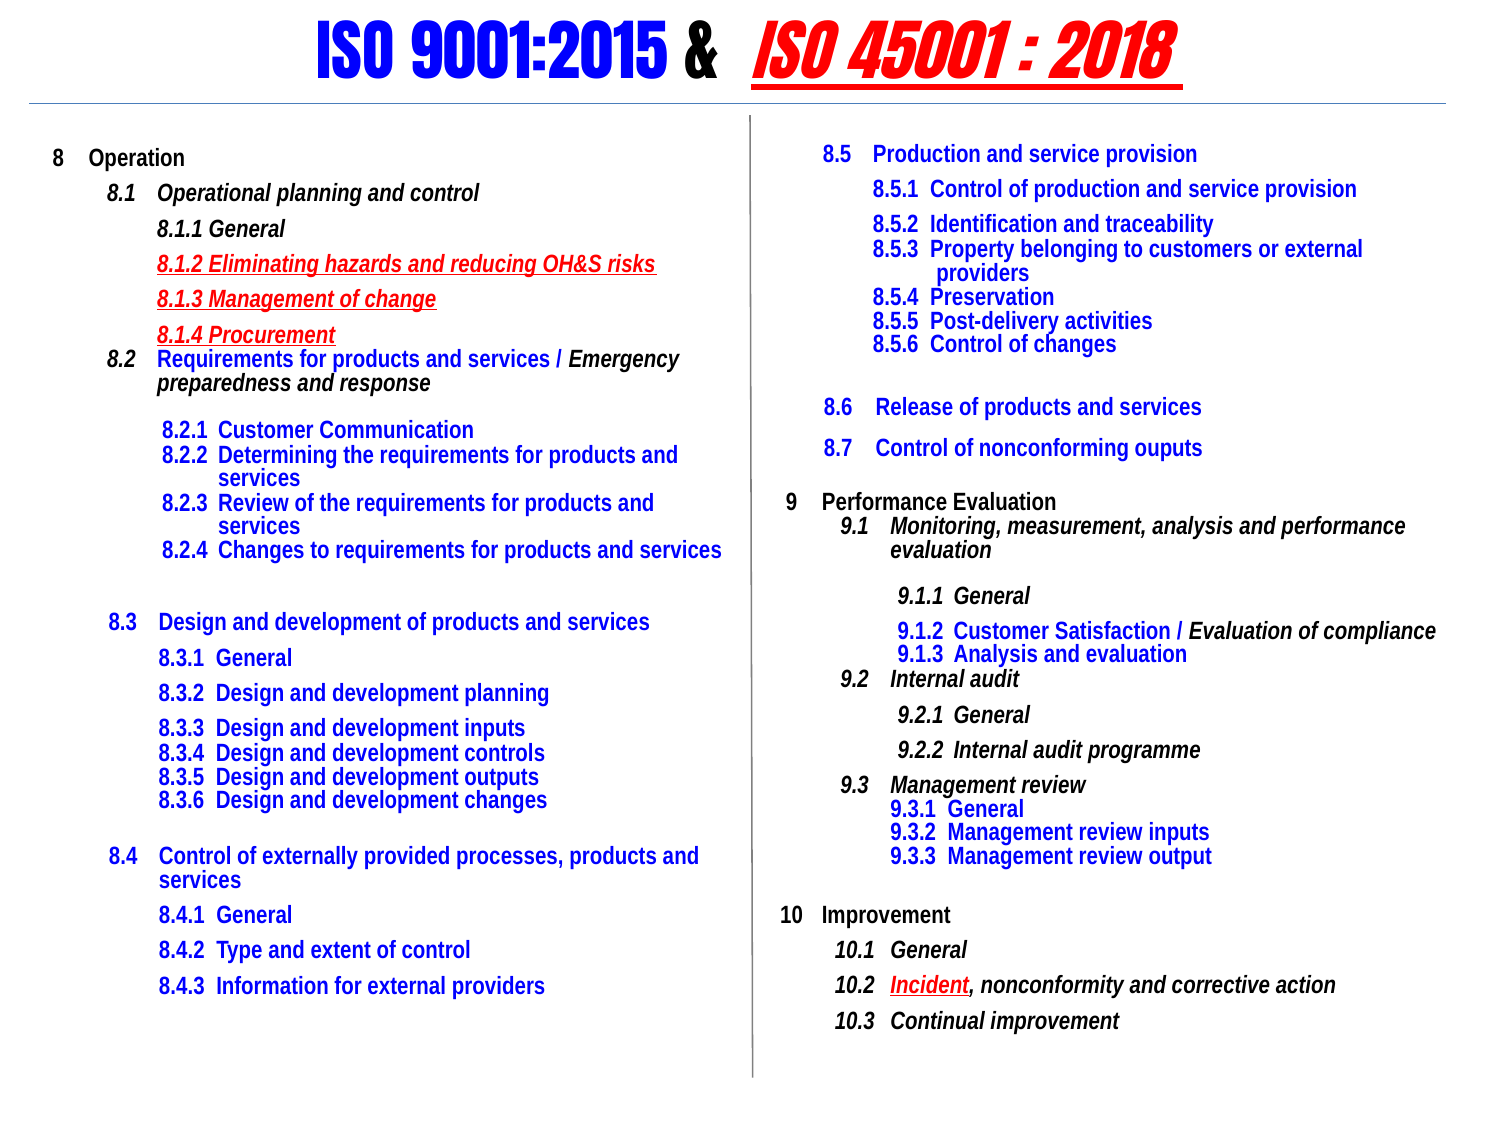

ISO 9001:2015 &  ISO 45001 : 2018
| 8.5 | Production and service provision |
| --- | --- |
|  | 8.5.1 Control of production and service provision |
|  | 8.5.2 Identification and traceability |
|  | 8.5.3 Property belonging to customers or external providers |
|  | 8.5.4 Preservation 8.5.5 Post-delivery activities 8.5.6 Control of changes |
| 8 | Operation |  |
| --- | --- | --- |
|  | 8.1 | Operational planning and control |
|  |  | 8.1.1 General |
|  |  | 8.1.2 Eliminating hazards and reducing OH&S risks |
|  |  | 8.1.3 Management of change |
|  |  | 8.1.4 Procurement |
|  | 8.2 | Requirements for products and services / Emergency preparedness and response |
| 8.6 | Release of products and services |
| --- | --- |
| 8.7 | Control of nonconforming ouputs |
|  |  | 8.2.1 | Customer Communication |
| --- | --- | --- | --- |
|  |  | 8.2.2 | Determining the requirements for products and services |
|  |  | 8.2.3 8.2.4 | Review of the requirements for products and services Changes to requirements for products and services |
| 9 | Performance Evaluation |  |  |
| --- | --- | --- | --- |
|  | 9.1 | Monitoring, measurement, analysis and performance evaluation |  |
|  |  | 9.1.1 | General |
|  |  | 9.1.2 9.1.3 | Customer Satisfaction / Evaluation of compliance Analysis and evaluation |
|  | 9.2 | Internal audit |  |
|  |  | 9.2.1 | General |
|  |  | 9.2.2 | Internal audit programme |
|  | 9.3 | Management review 9.3.1 General 9.3.2 Management review inputs 9.3.3 Management review output |  |
| 10 | Improvement |  |  |
|  | 10.1 | General |  |
|  | 10.2 | Incident, nonconformity and corrective action |  |
|  | 10.3 | Continual improvement |  |
| 8.3 | Design and development of products and services |
| --- | --- |
|  | 8.3.1 General |
|  | 8.3.2 Design and development planning |
|  | 8.3.3 Design and development inputs |
|  | 8.3.4 Design and development controls 8.3.5 Design and development outputs 8.3.6 Design and development changes |
| 8.4 | Control of externally provided processes, products and services |
| --- | --- |
|  | 8.4.1 General |
|  | 8.4.2 Type and extent of control |
|  | 8.4.3 Information for external providers |